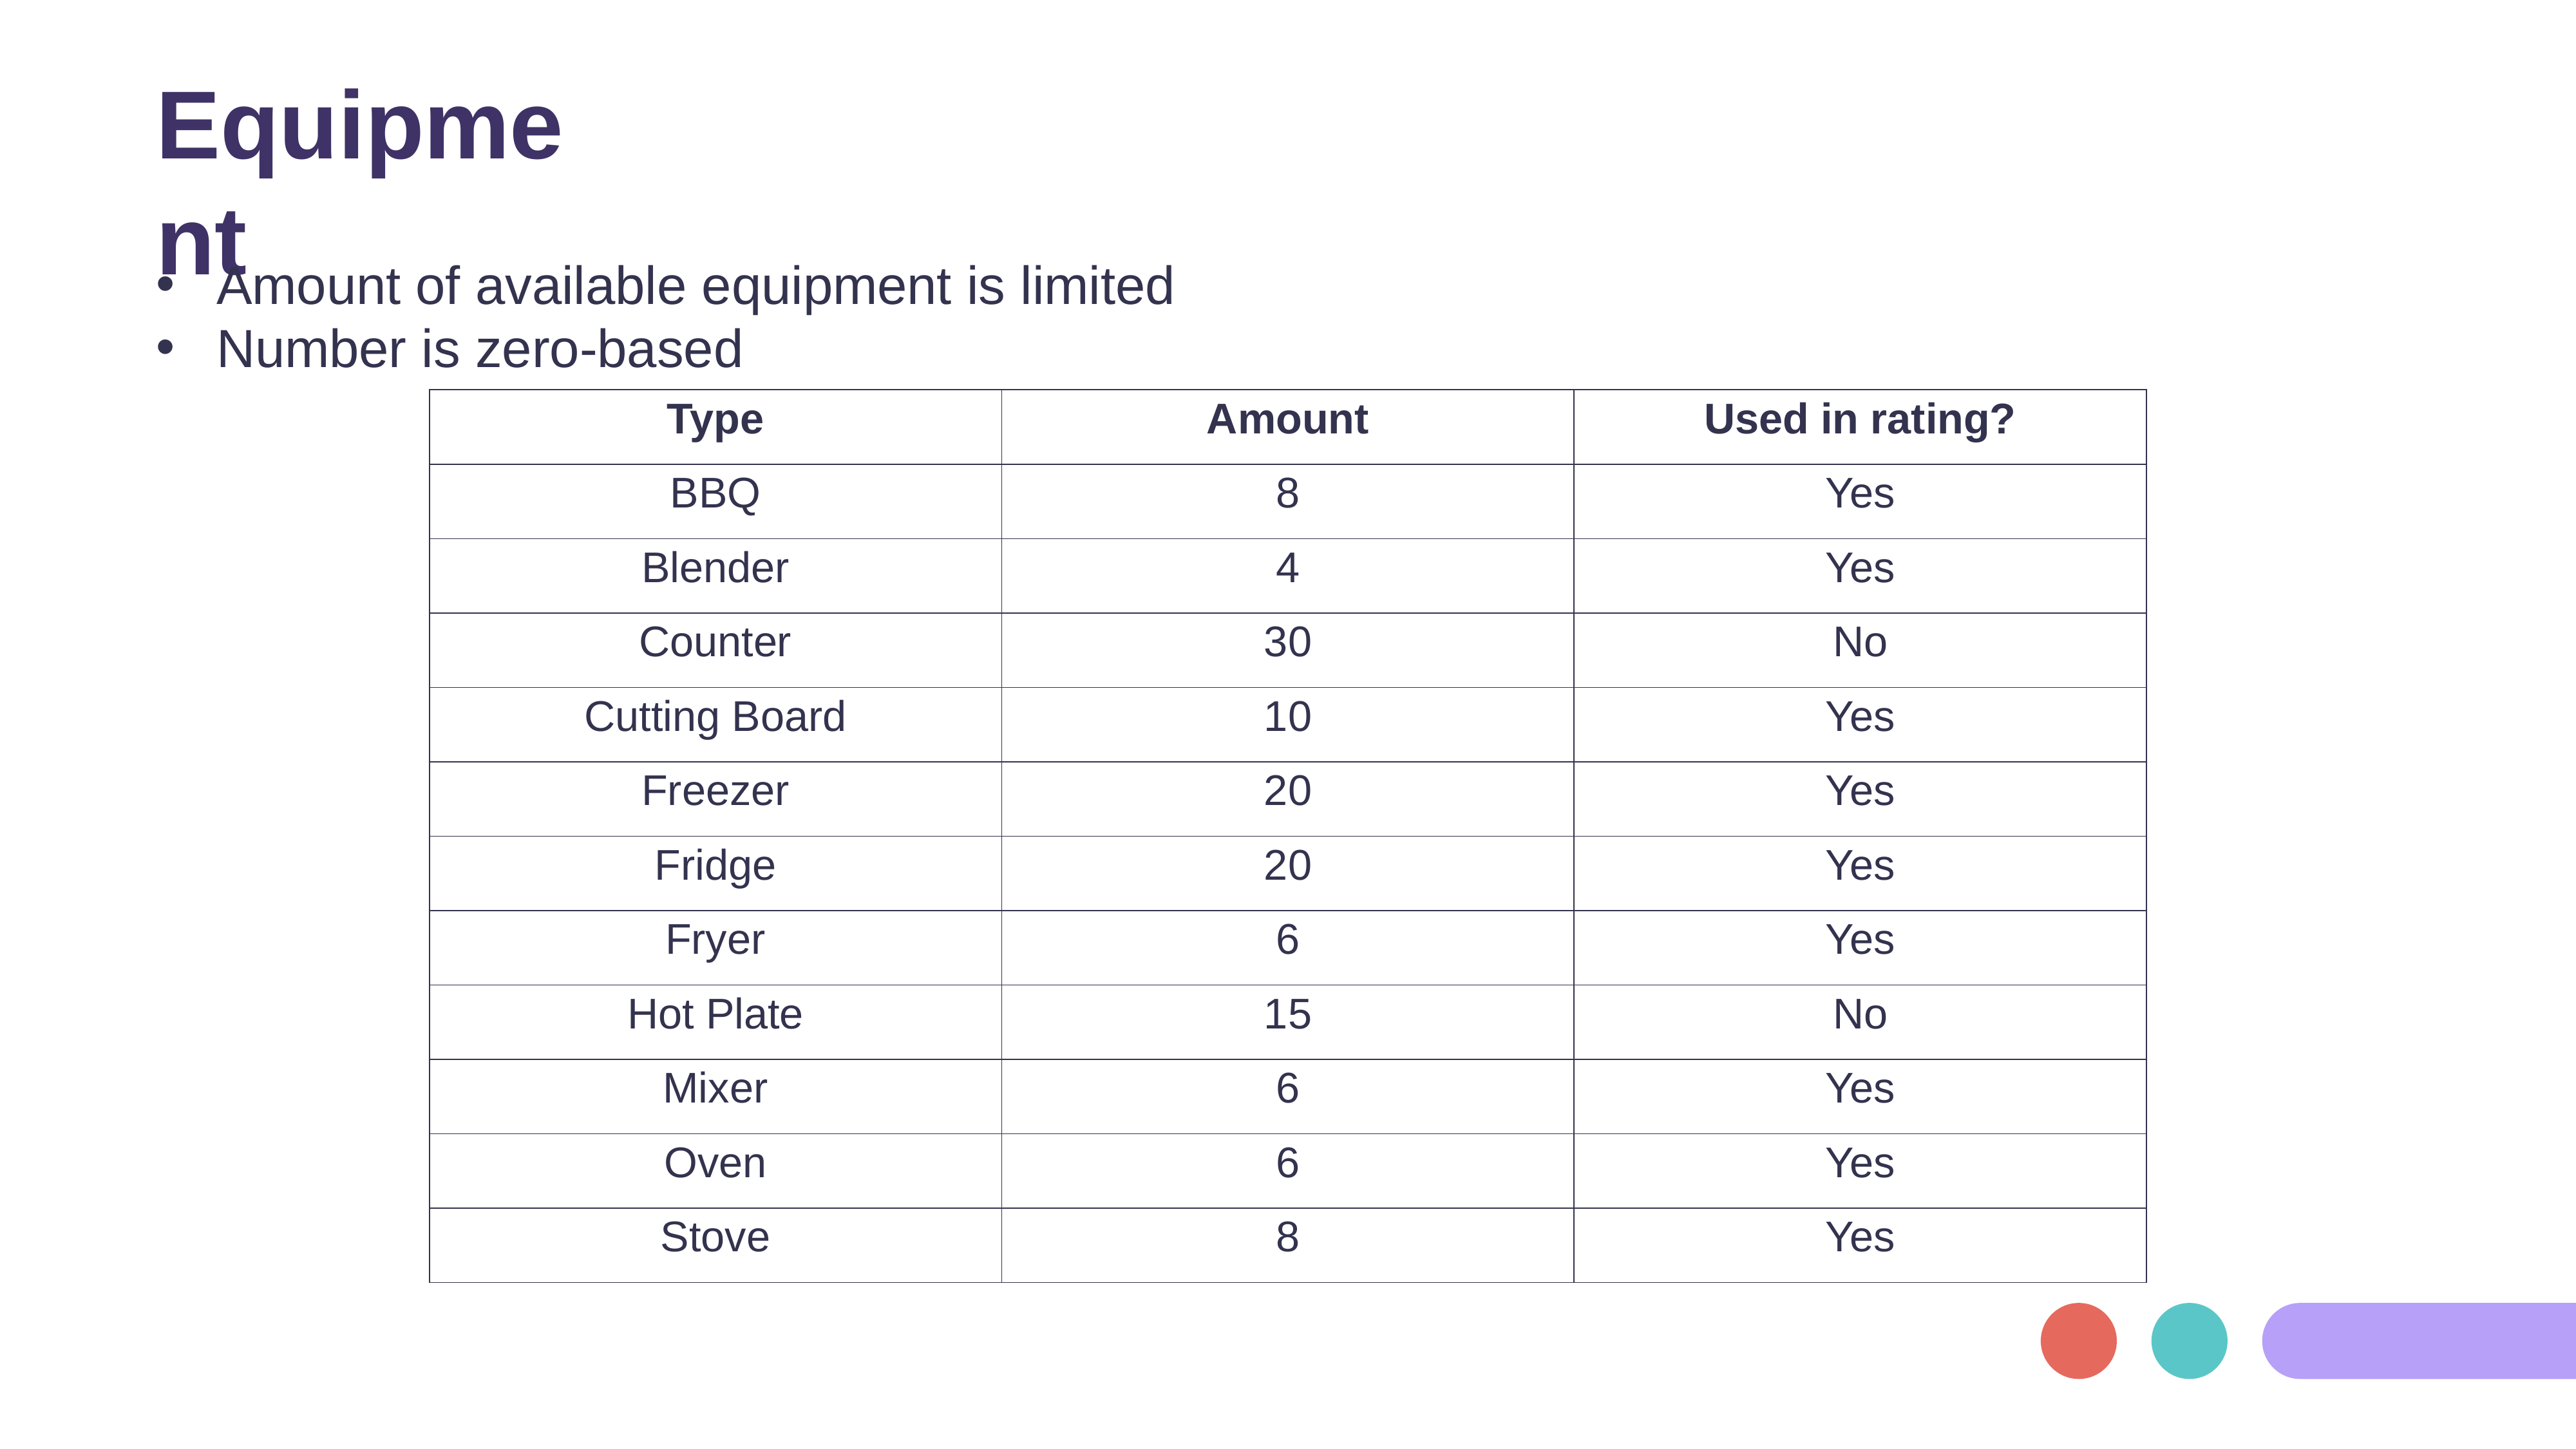

Equipment
Amount of available equipment is limited
Number is zero-based
| Type | Amount | Used in rating? |
| --- | --- | --- |
| BBQ | 8 | Yes |
| Blender | 4 | Yes |
| Counter | 30 | No |
| Cutting Board | 10 | Yes |
| Freezer | 20 | Yes |
| Fridge | 20 | Yes |
| Fryer | 6 | Yes |
| Hot Plate | 15 | No |
| Mixer | 6 | Yes |
| Oven | 6 | Yes |
| Stove | 8 | Yes |